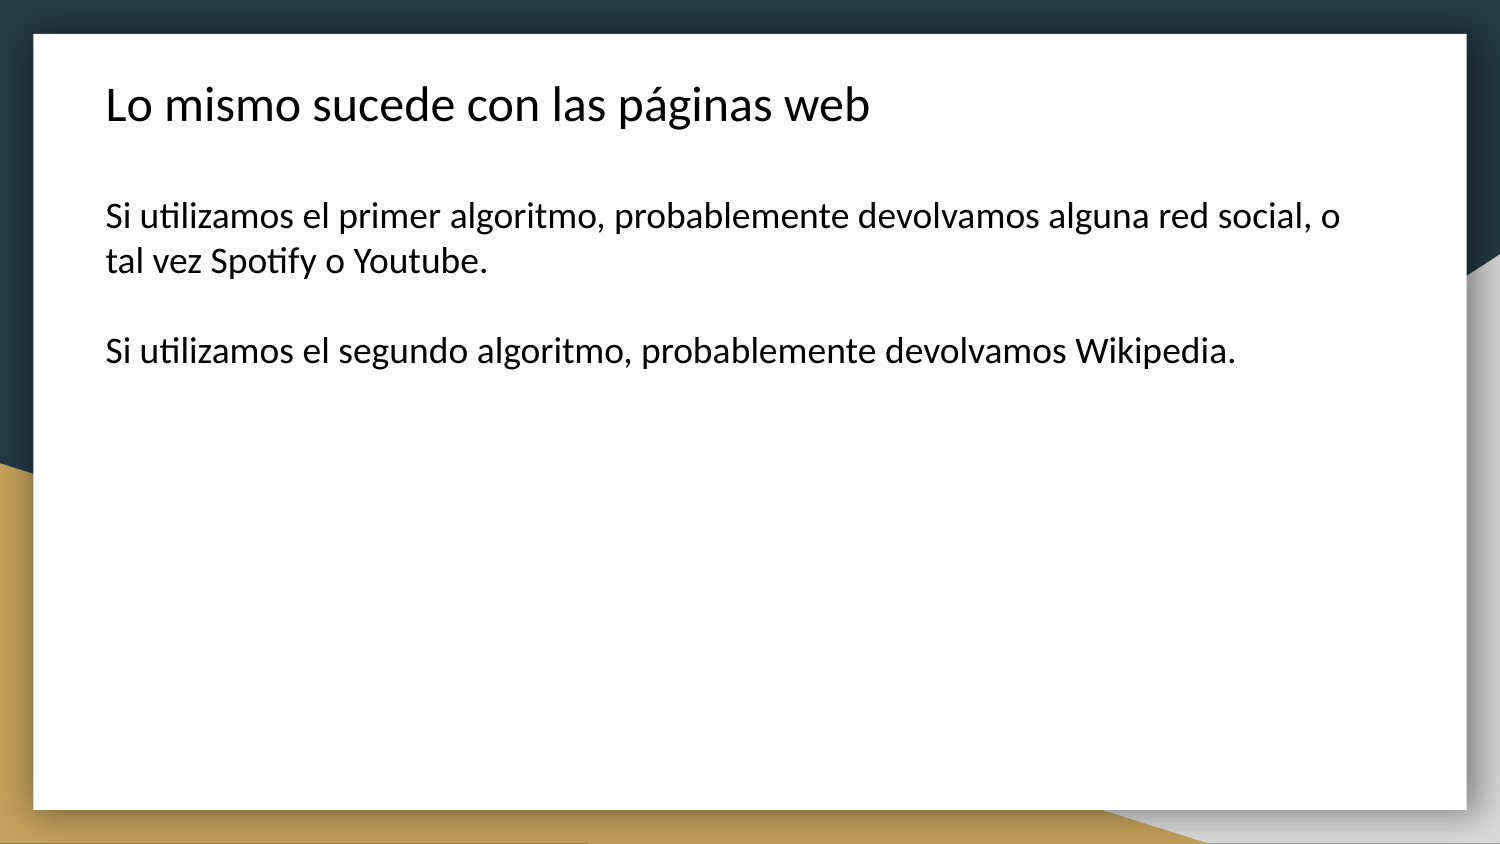

Lo mismo sucede con las páginas web

Si utilizamos el primer algoritmo, probablemente devolvamos alguna red social, o tal vez Spotify o Youtube.

Si utilizamos el segundo algoritmo, probablemente devolvamos Wikipedia.